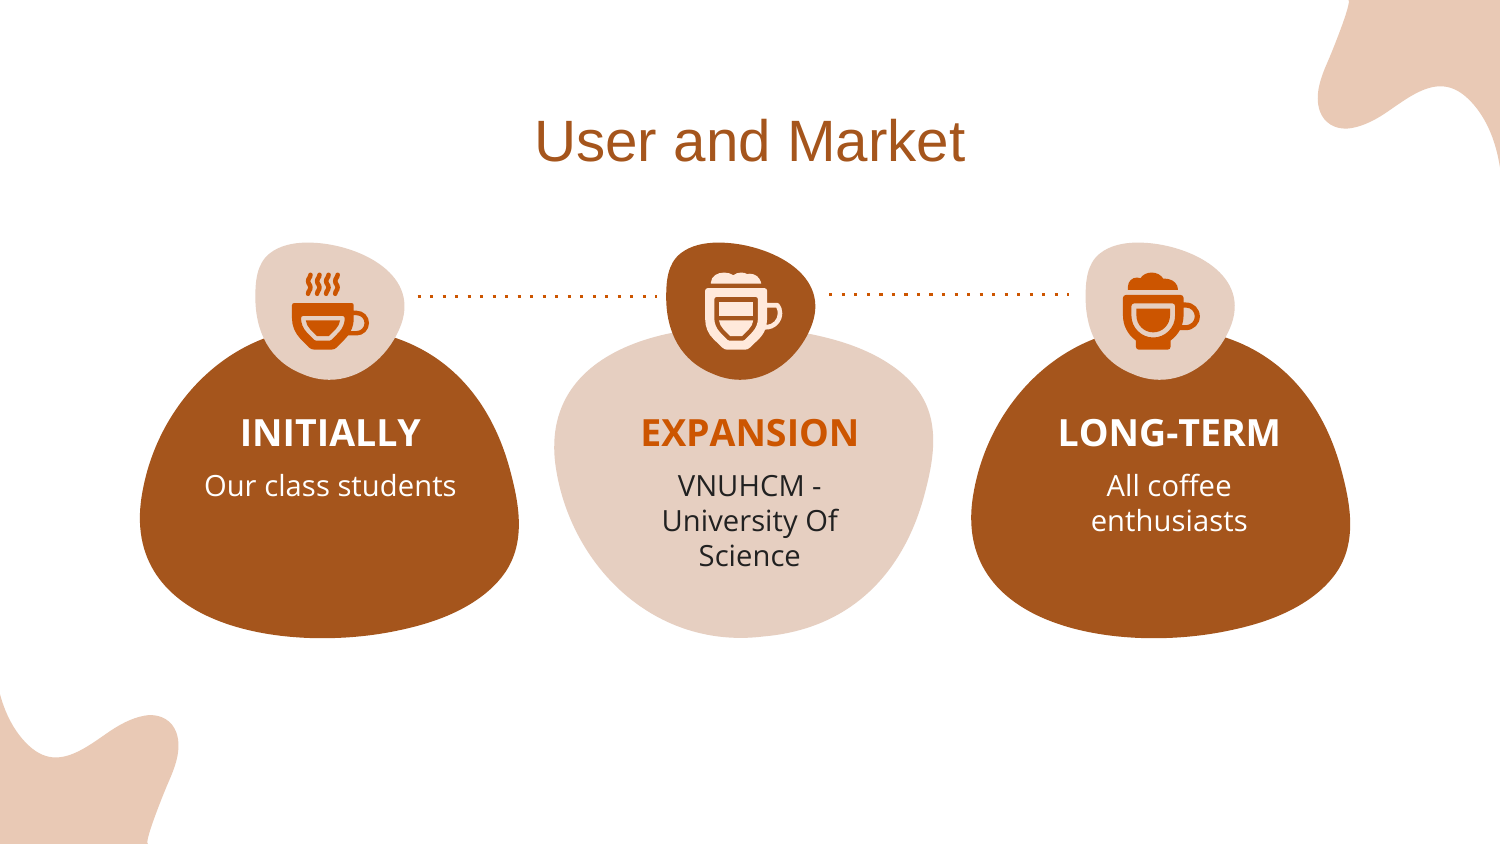

# User and Market

INITIALLY
EXPANSION
LONG-TERM
Our class students
VNUHCM - University Of Science
All coffee enthusiasts